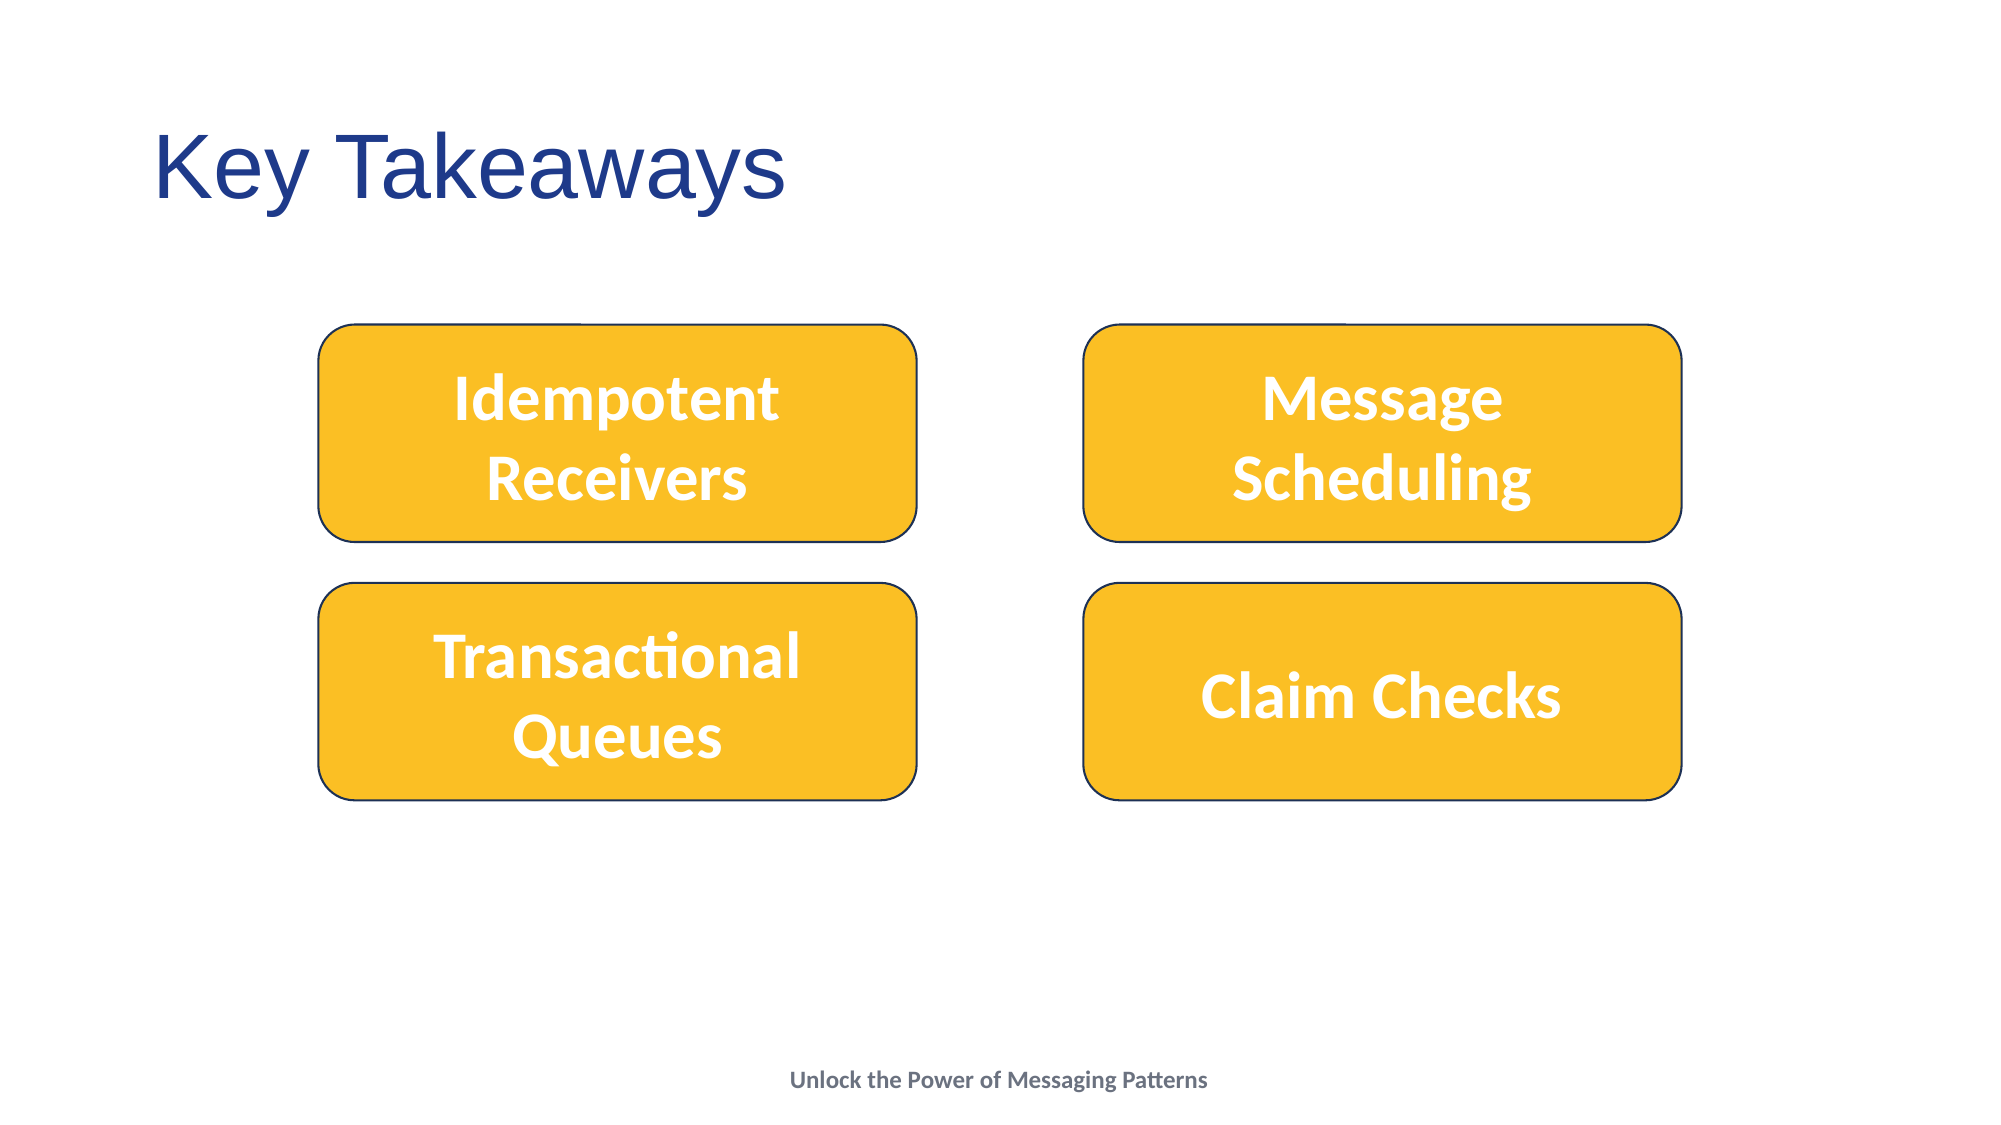

# Key Takeaways
Message Scheduling
Idempotent Receivers
Transactional Queues
Claim Checks